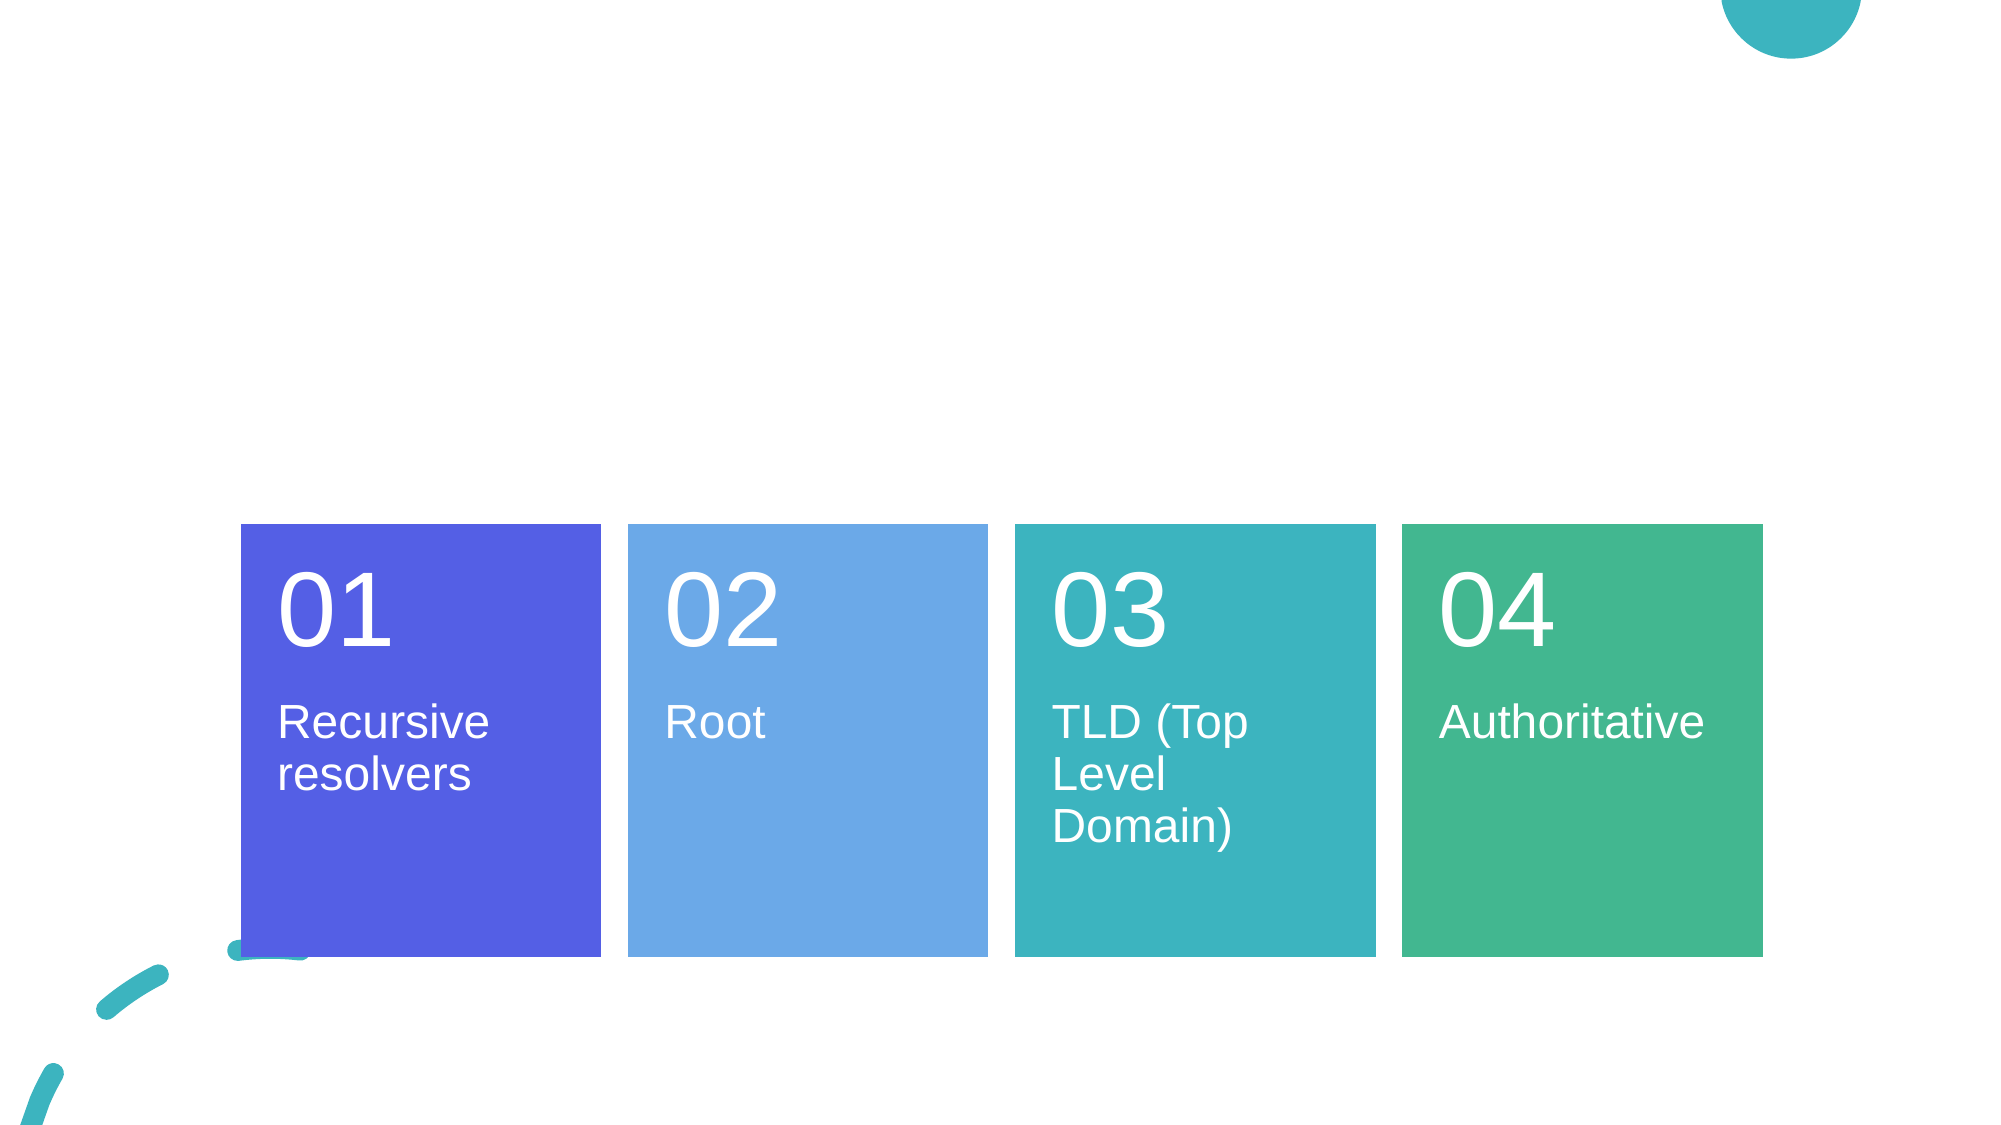

# DNS Types
Recursive resolvers
01
Root
02
TLD (Top Level Domain)
03
Authoritative
04